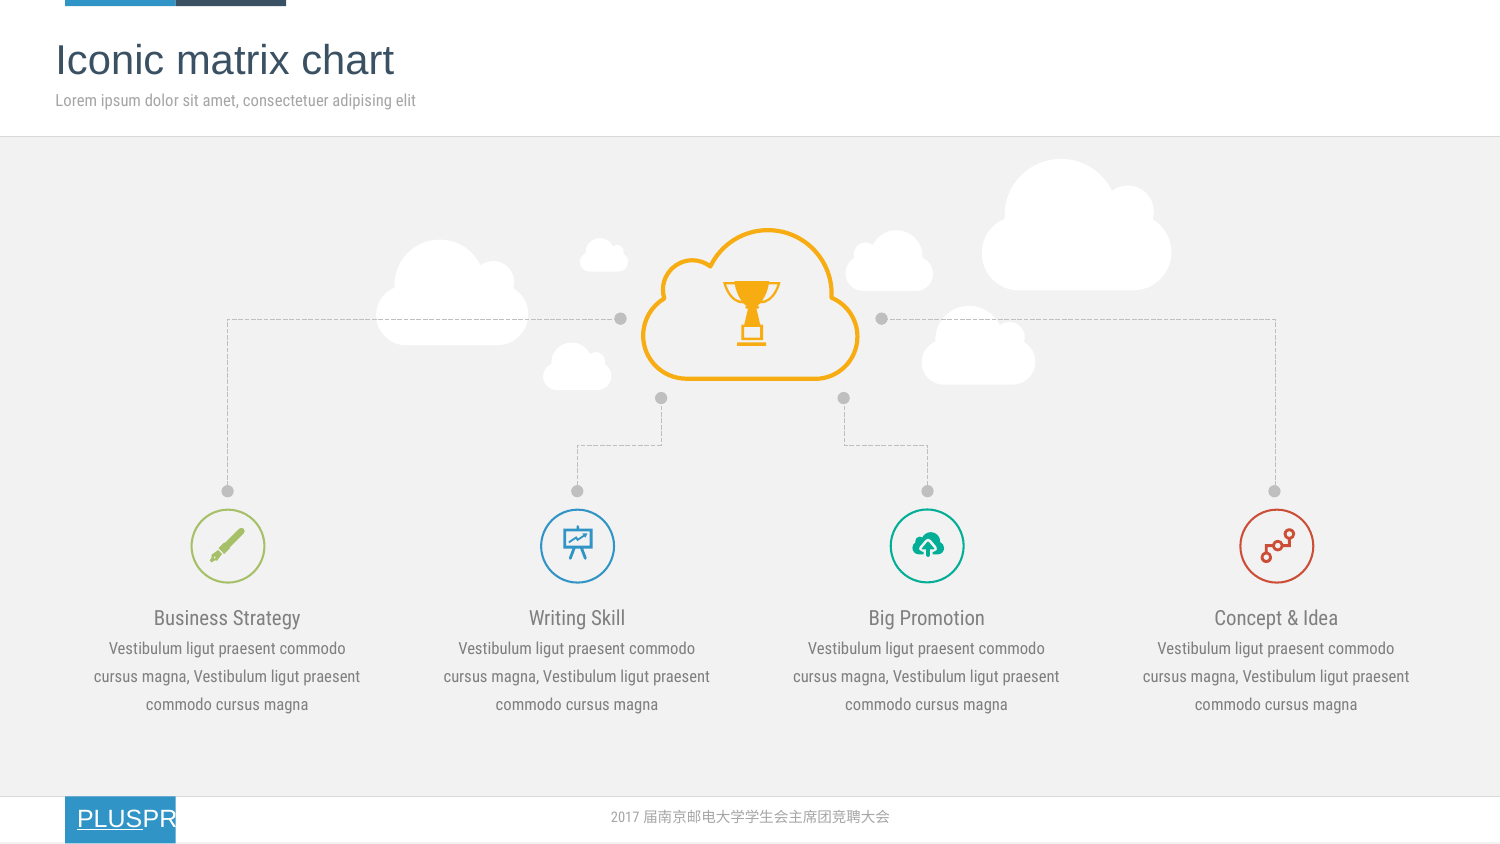

# Iconic matrix chart
Lorem ipsum dolor sit amet, consectetuer adipising elit

Business Strategy
Vestibulum ligut praesent commodo cursus magna, Vestibulum ligut praesent commodo cursus magna
Writing Skill
Vestibulum ligut praesent commodo cursus magna, Vestibulum ligut praesent commodo cursus magna
Big Promotion
Vestibulum ligut praesent commodo cursus magna, Vestibulum ligut praesent commodo cursus magna
Concept & Idea
Vestibulum ligut praesent commodo cursus magna, Vestibulum ligut praesent commodo cursus magna